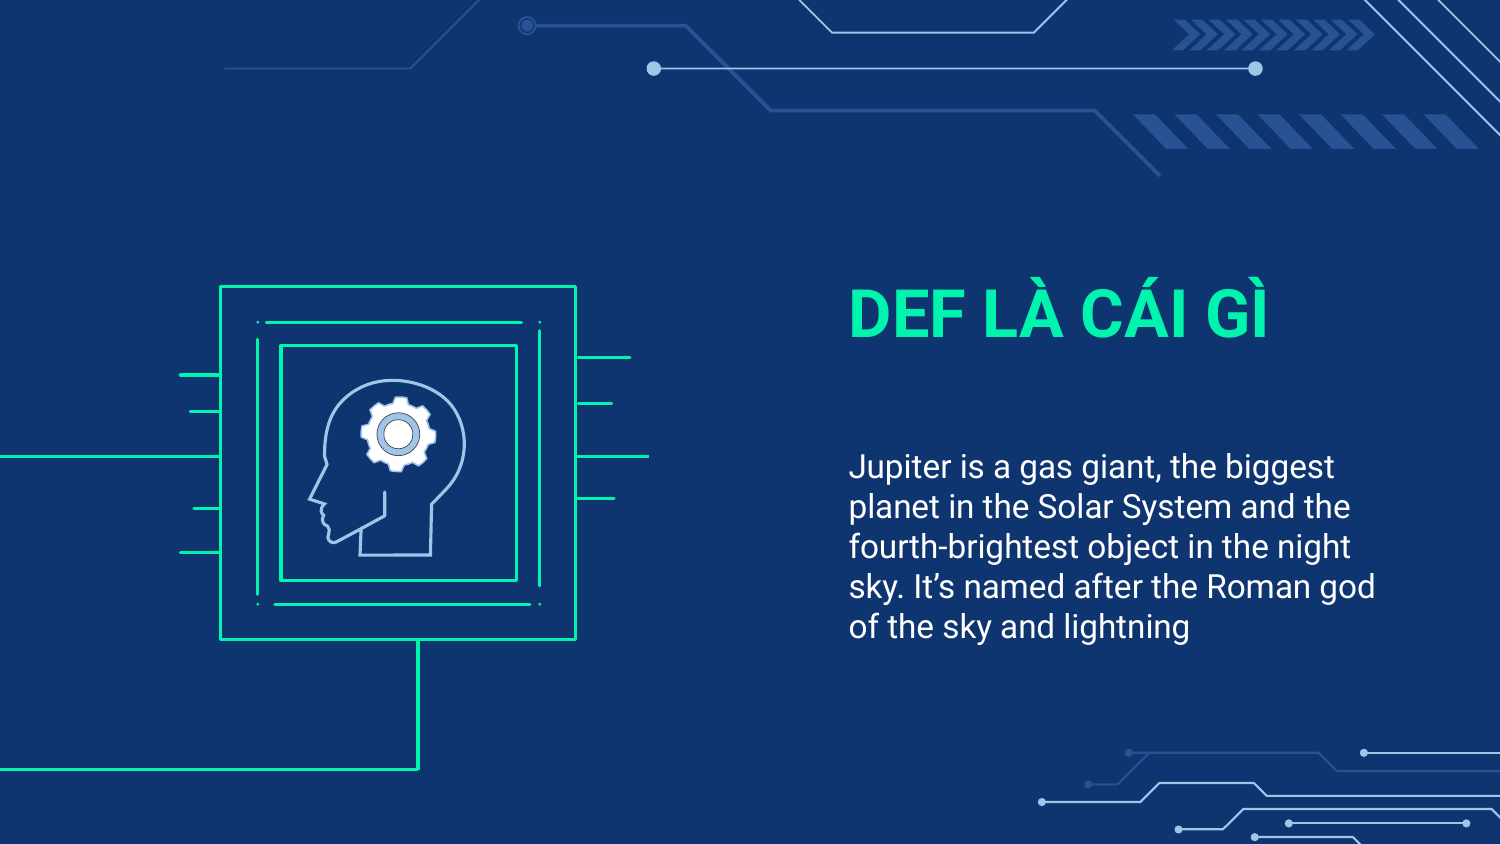

# DEF LÀ CÁI GÌ

Jupiter is a gas giant, the biggest planet in the Solar System and the fourth-brightest object in the night sky. It’s named after the Roman god of the sky and lightning